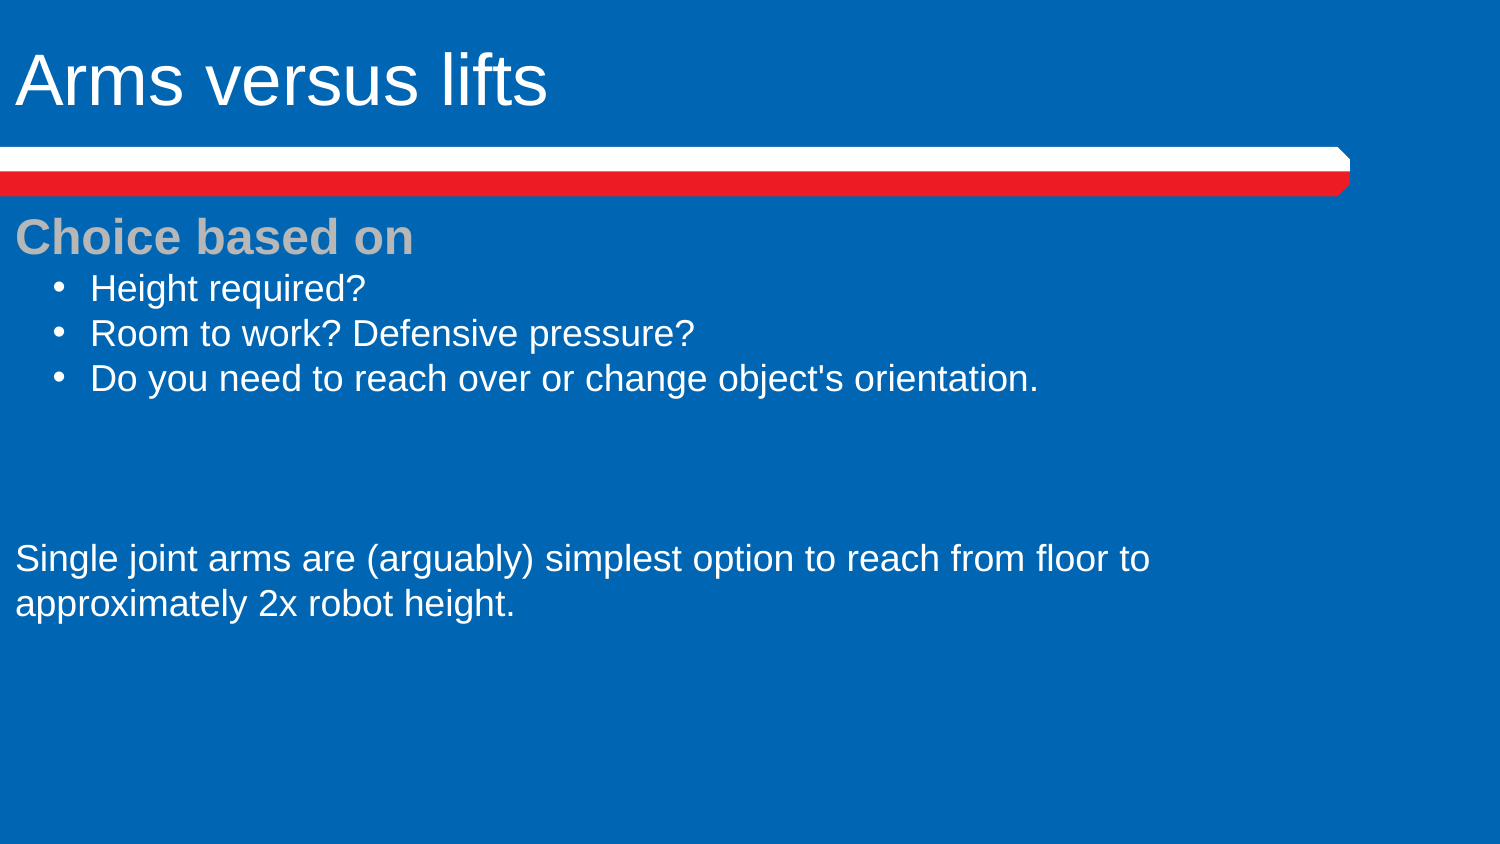

# Arms versus lifts
Choice based on
Height required?
Room to work? Defensive pressure?
Do you need to reach over or change object's orientation.

Single joint arms are (arguably) simplest option to reach from floor to approximately 2x robot height.